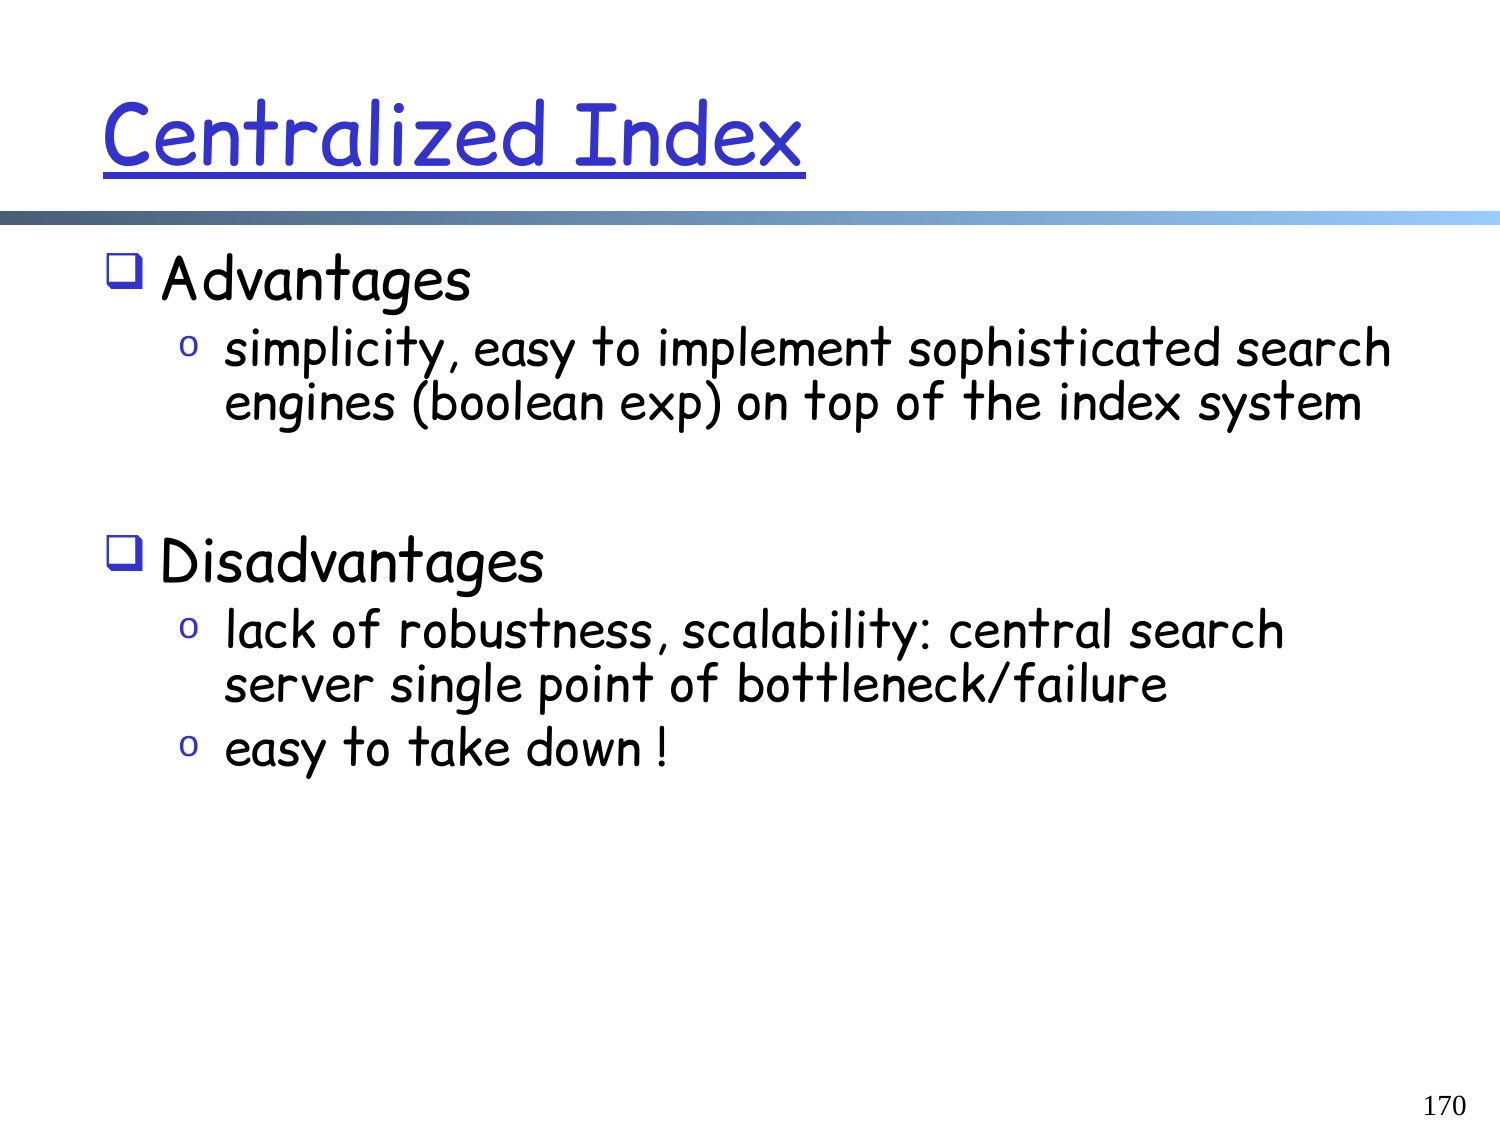

# Centralized Index
Advantages
simplicity, easy to implement sophisticated search engines (boolean exp) on top of the index system

Disadvantages
lack of robustness, scalability: central search server single point of bottleneck/failure
easy to take down !
170